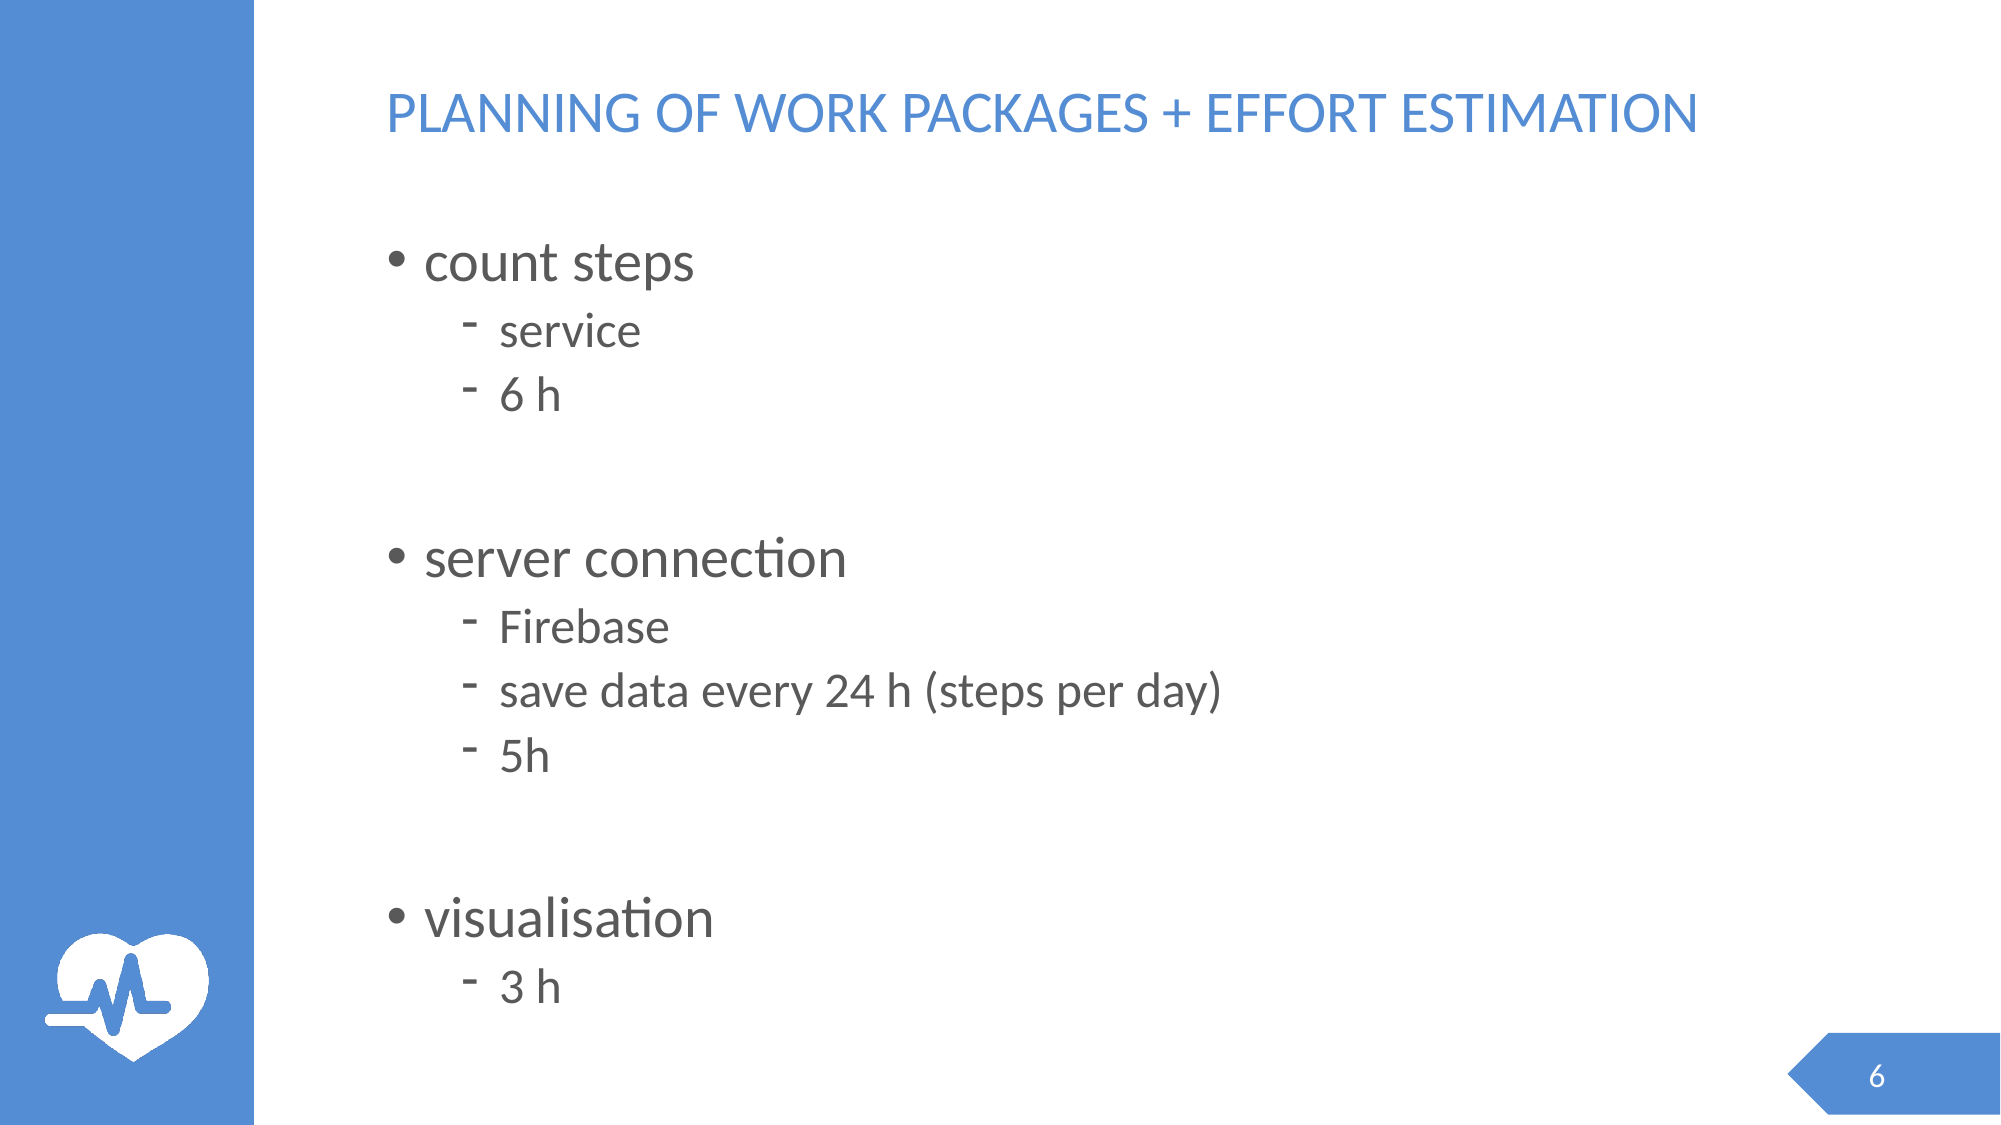

# planning of work packages + effort estimation
count steps
service
6 h

server connection
Firebase
save data every 24 h (steps per day)
5h

visualisation
3 h